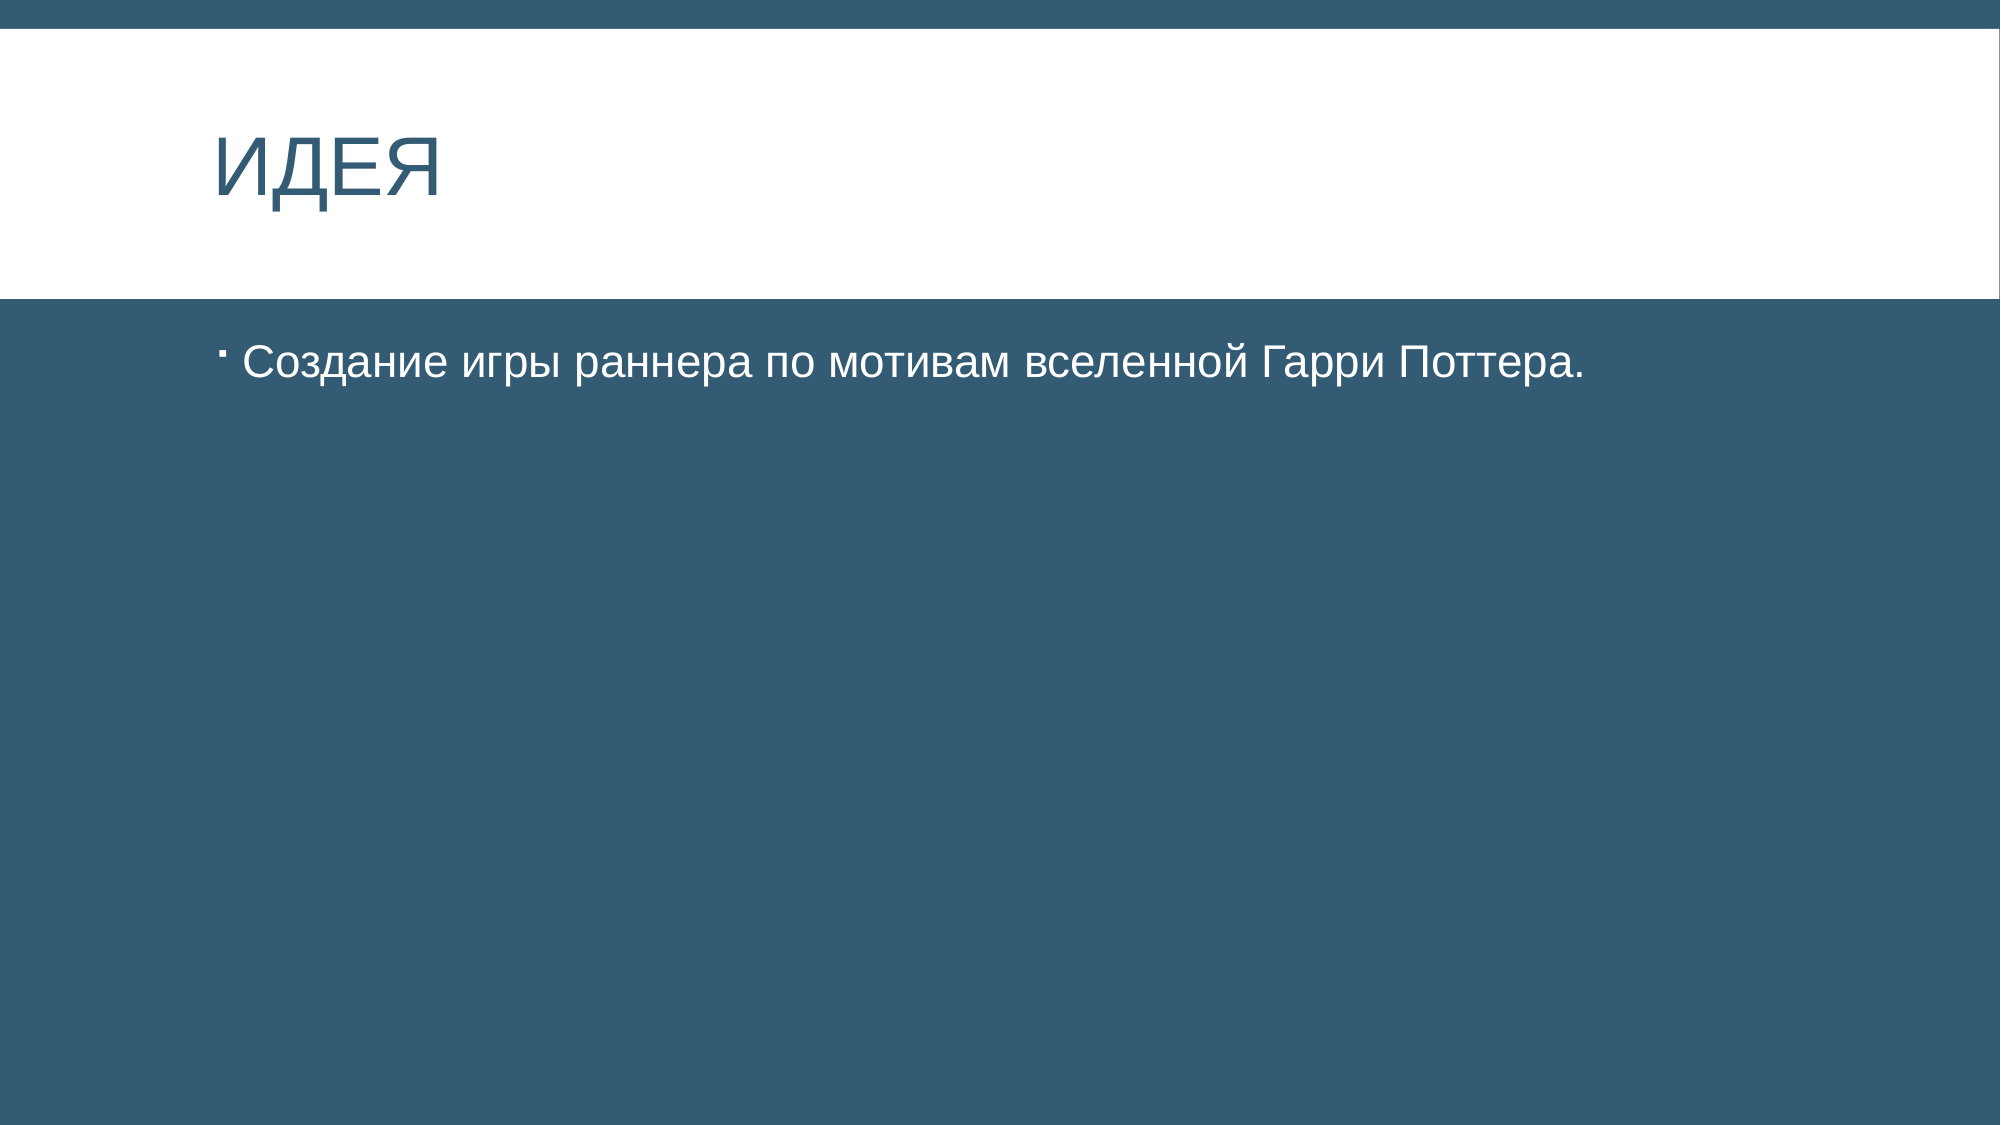

# Идея
Создание игры раннера по мотивам вселенной Гарри Поттера.